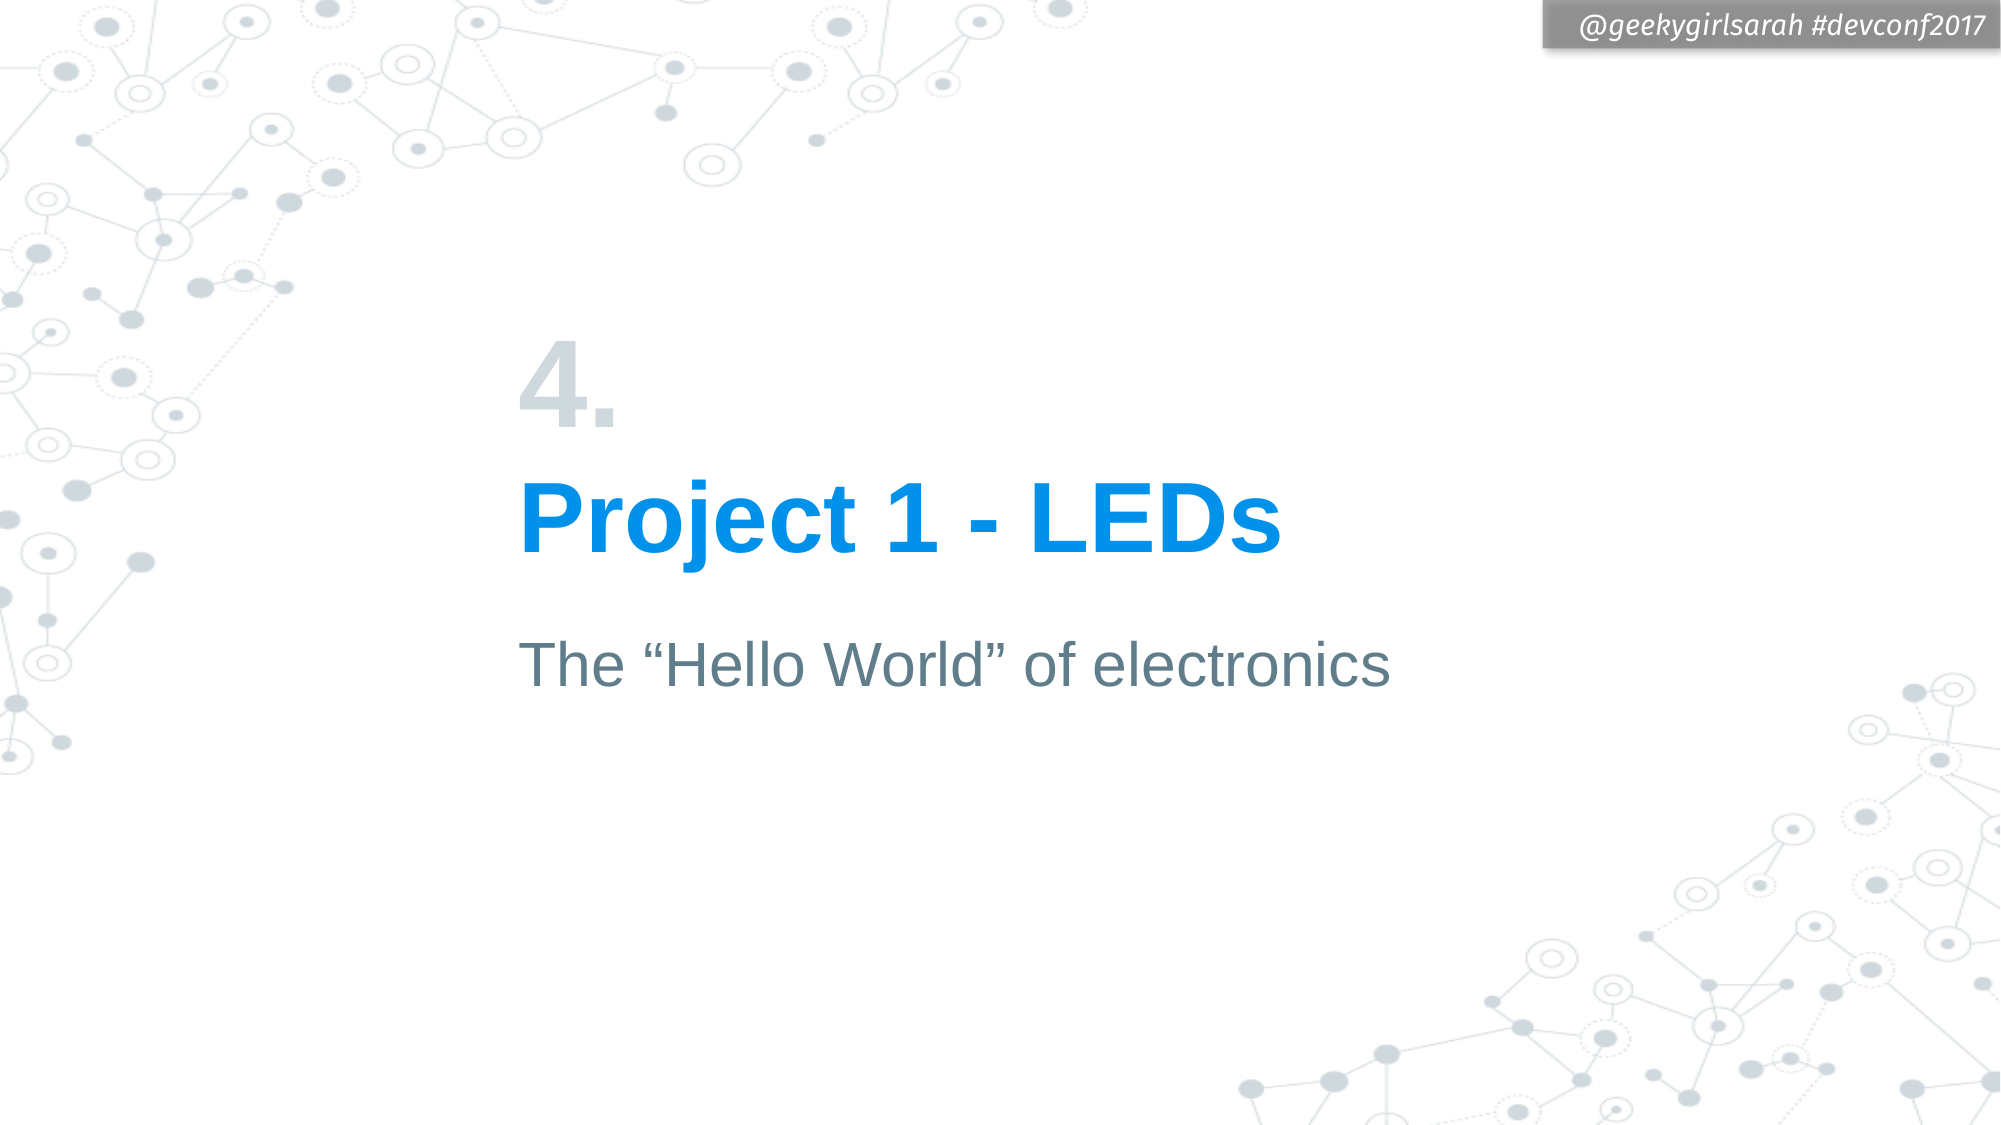

# 4.
Project 1 - LEDs
The “Hello World” of electronics